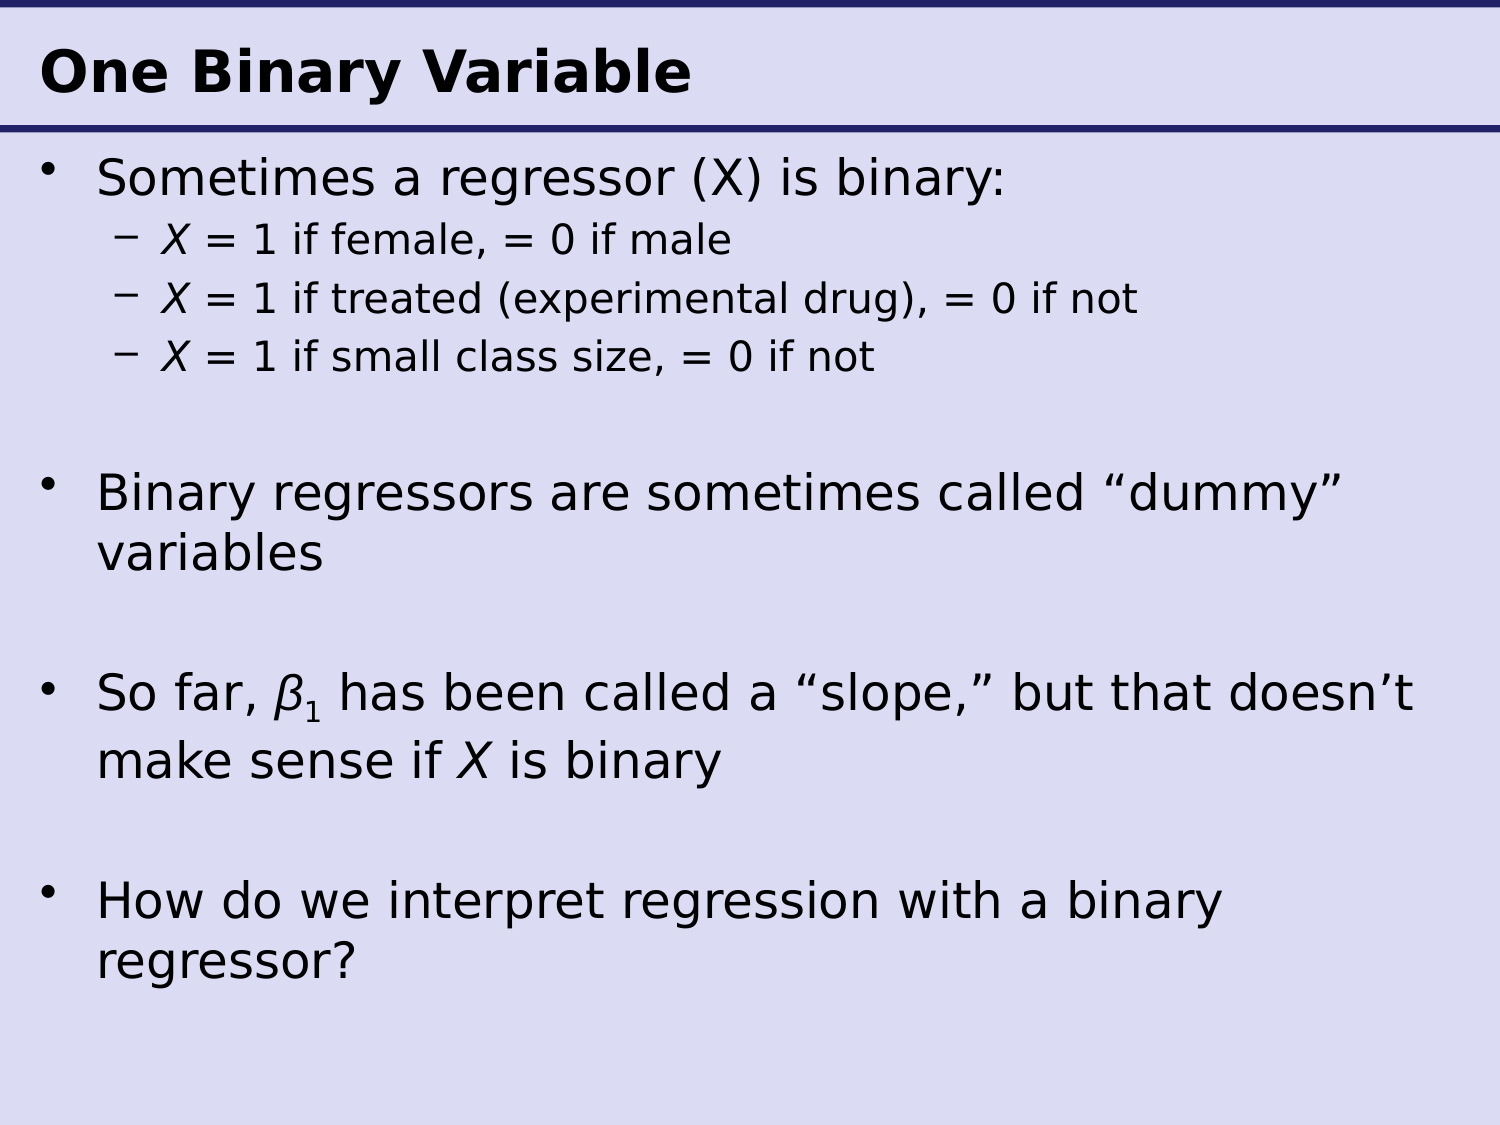

# One Binary Variable
Sometimes a regressor (X) is binary:
X = 1 if female, = 0 if male
X = 1 if treated (experimental drug), = 0 if not
X = 1 if small class size, = 0 if not

Binary regressors are sometimes called “dummy” variables

So far, β1 has been called a “slope,” but that doesn’t make sense if X is binary

How do we interpret regression with a binary regressor?